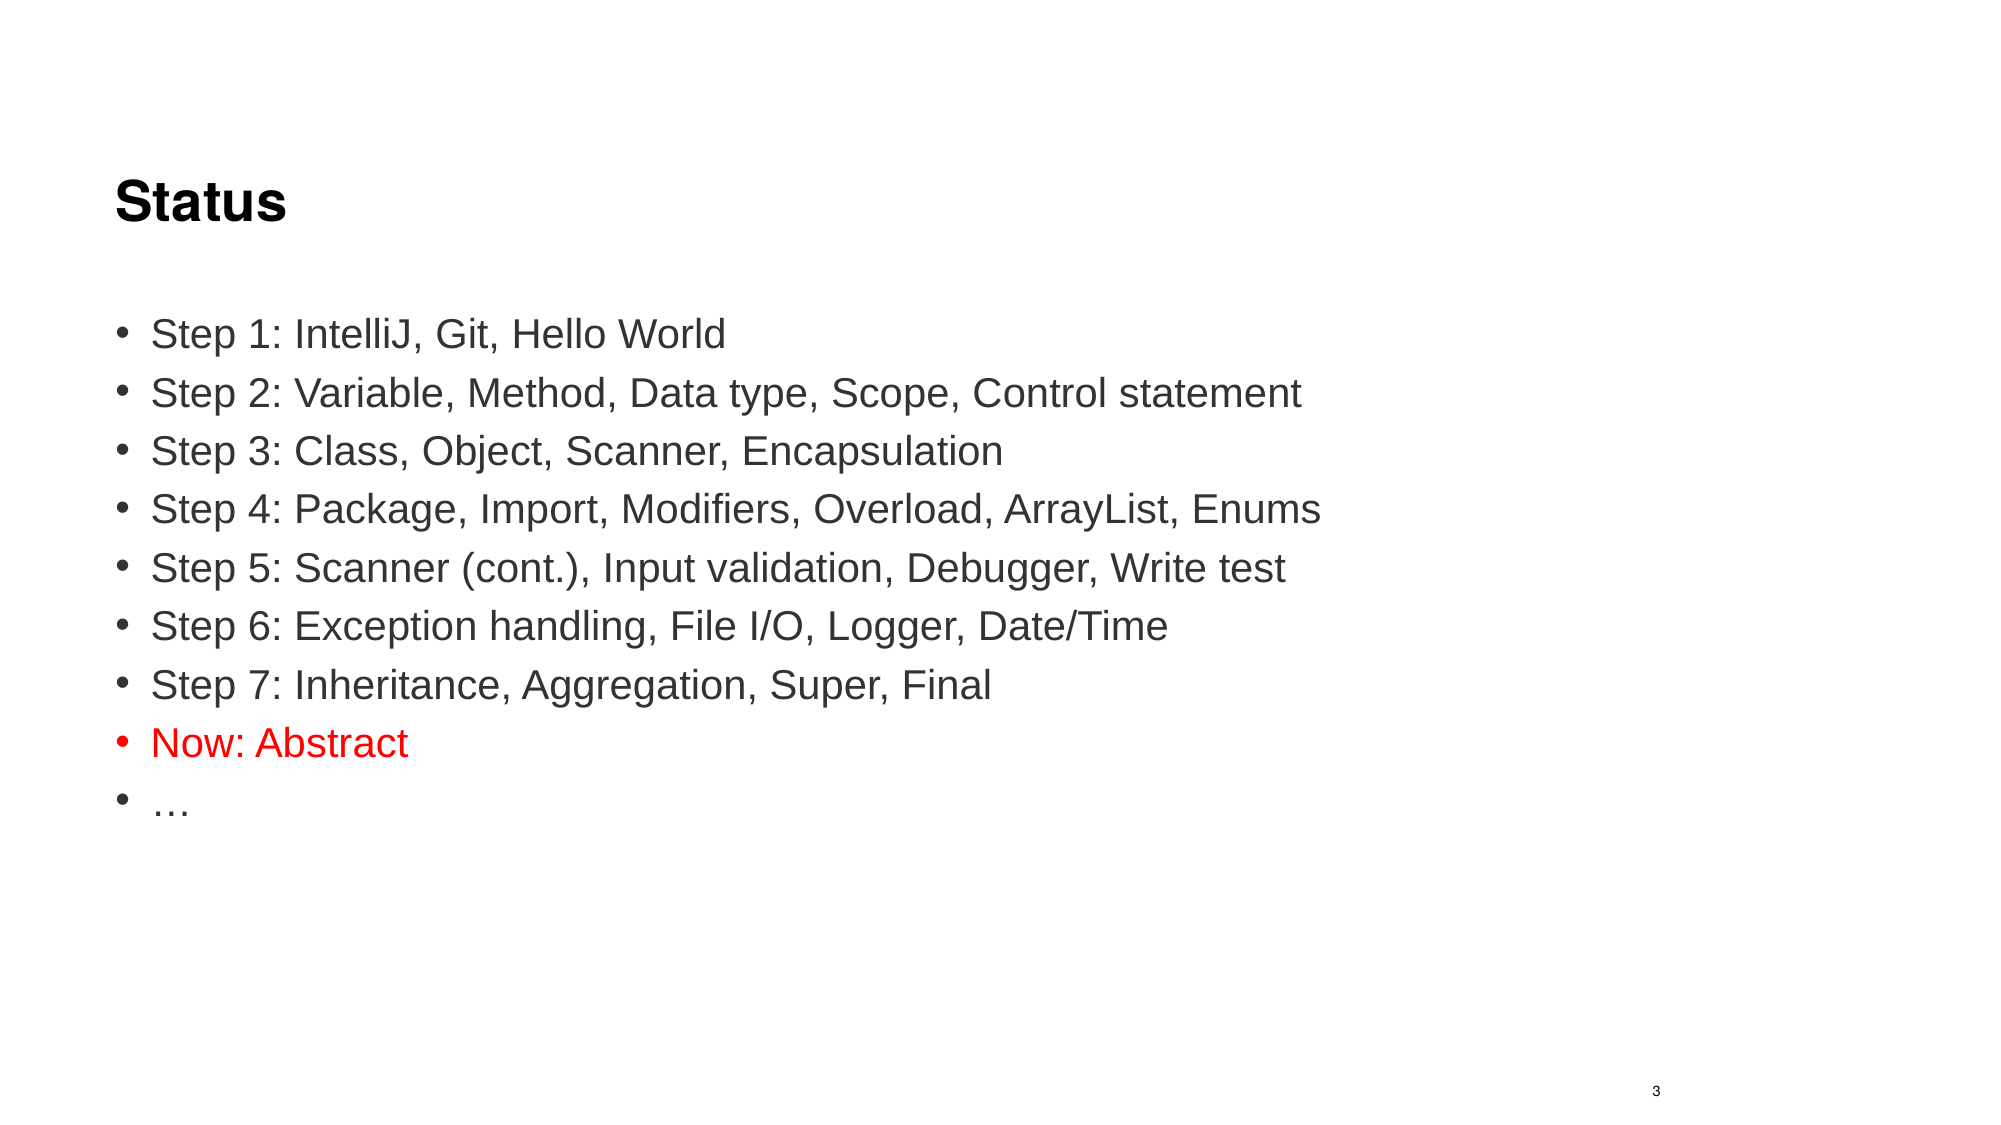

# Status
Step 1: IntelliJ, Git, Hello World
Step 2: Variable, Method, Data type, Scope, Control statement
Step 3: Class, Object, Scanner, Encapsulation
Step 4: Package, Import, Modifiers, Overload, ArrayList, Enums
Step 5: Scanner (cont.), Input validation, Debugger, Write test
Step 6: Exception handling, File I/O, Logger, Date/Time
Step 7: Inheritance, Aggregation, Super, Final
Now: Abstract
…

3
23.08.2019
DB1100 Databaser 1 – Tomas Sandnes